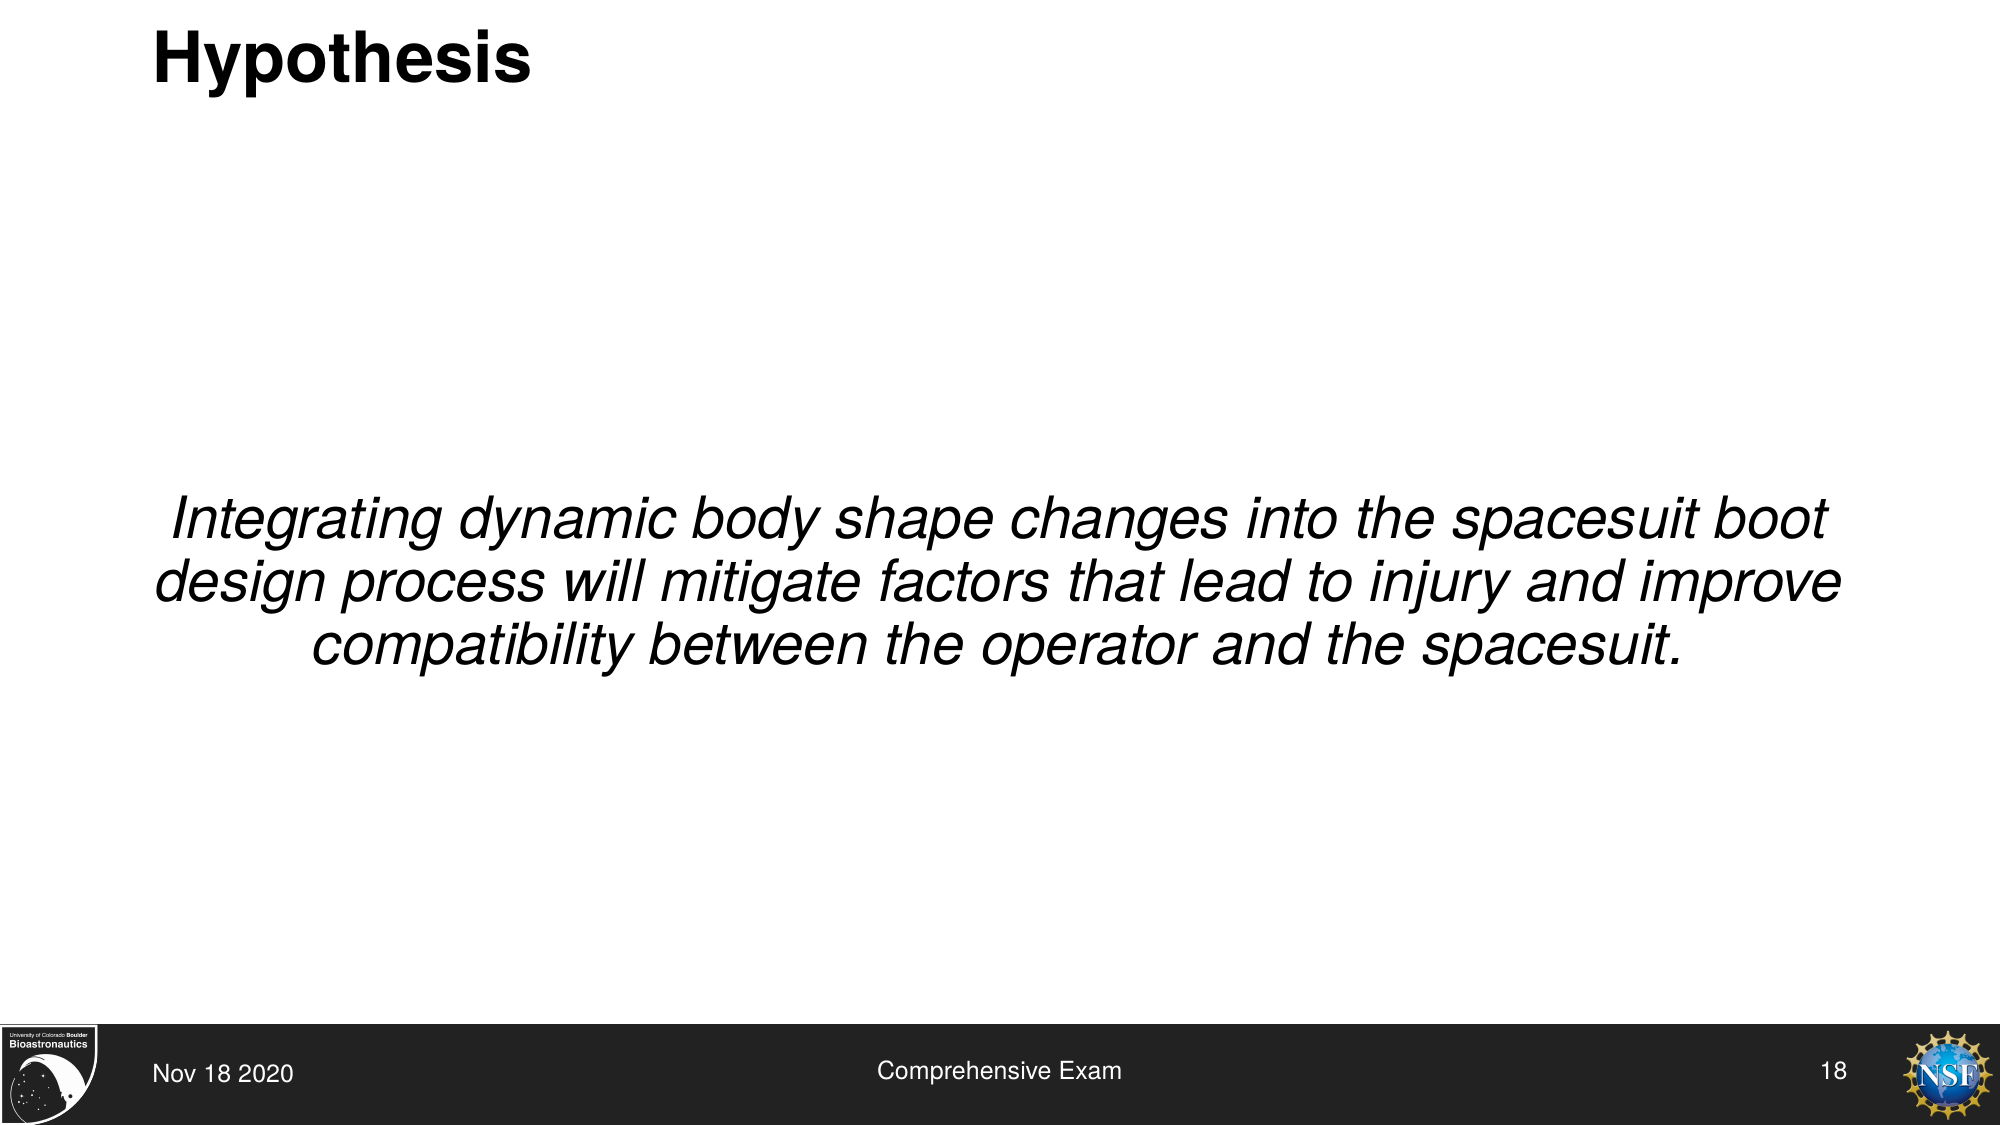

# Hypothesis
Integrating dynamic body shape changes into the spacesuit boot design process will mitigate factors that lead to injury and improve compatibility between the operator and the spacesuit.
Nov 18 2020
Comprehensive Exam
18